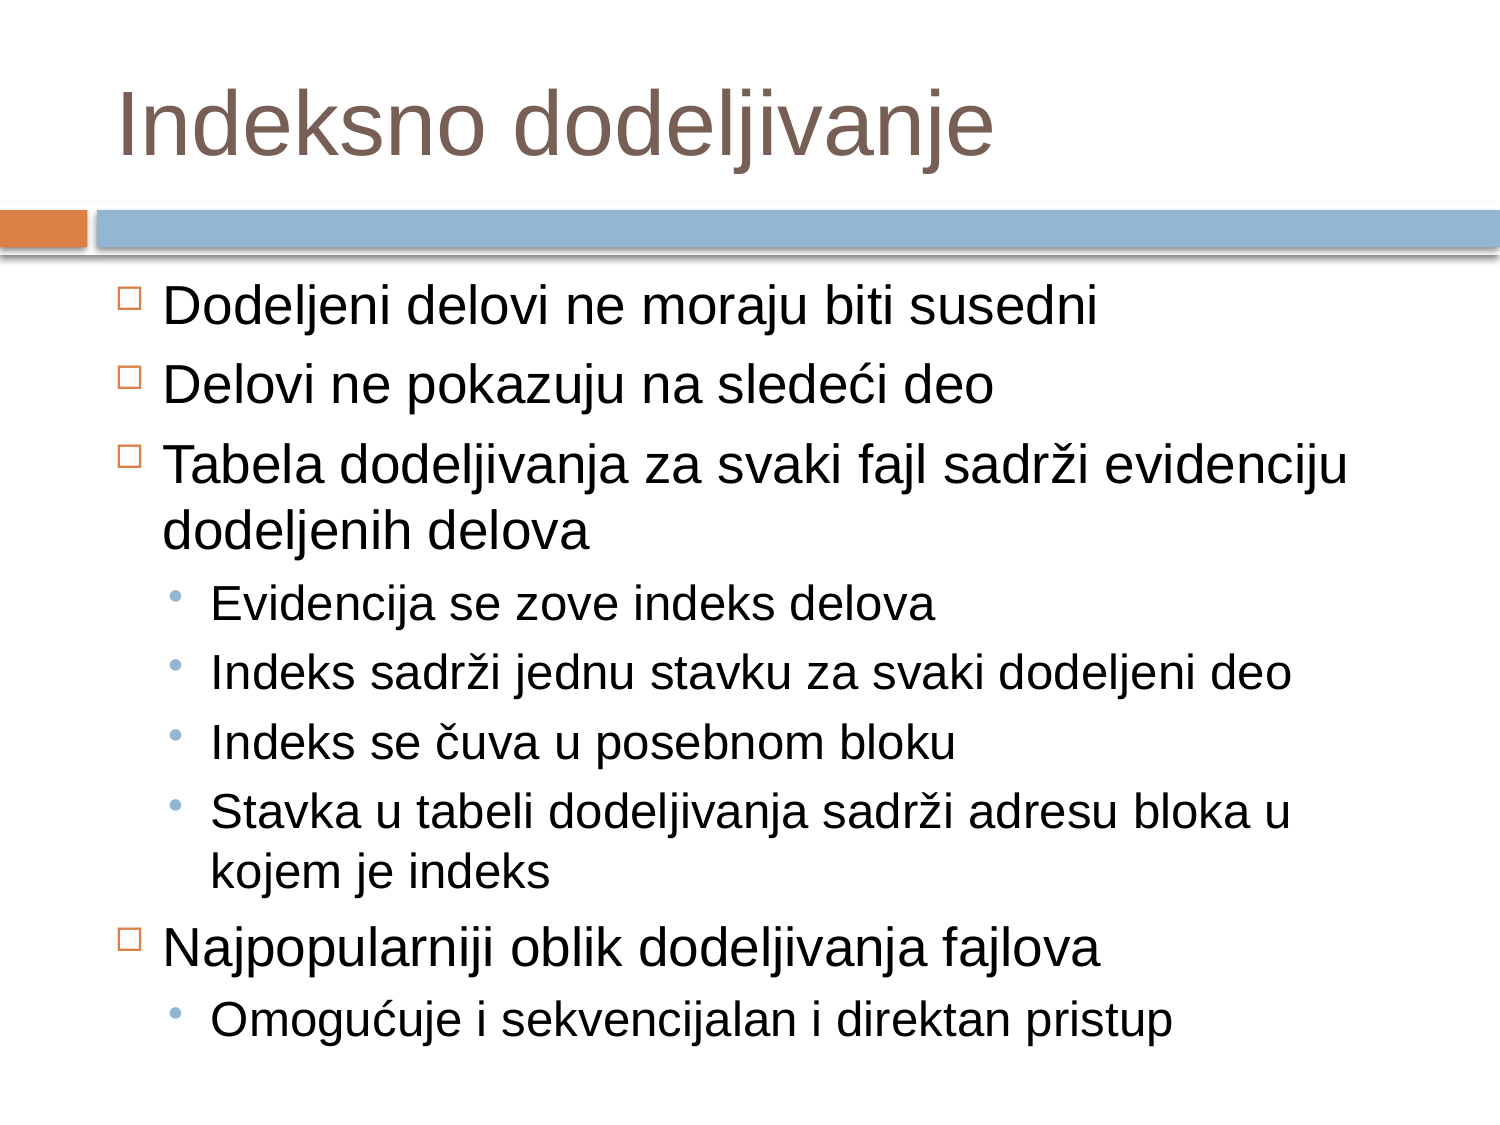

# Indeksno dodeljivanje
Dodeljeni delovi ne moraju biti susedni
Delovi ne pokazuju na sledeći deo
Tabela dodeljivanja za svaki fajl sadrži evidenciju dodeljenih delova
Evidencija se zove indeks delova
Indeks sadrži jednu stavku za svaki dodeljeni deo
Indeks se čuva u posebnom bloku
Stavka u tabeli dodeljivanja sadrži adresu bloka u kojem je indeks
Najpopularniji oblik dodeljivanja fajlova
Omogućuje i sekvencijalan i direktan pristup